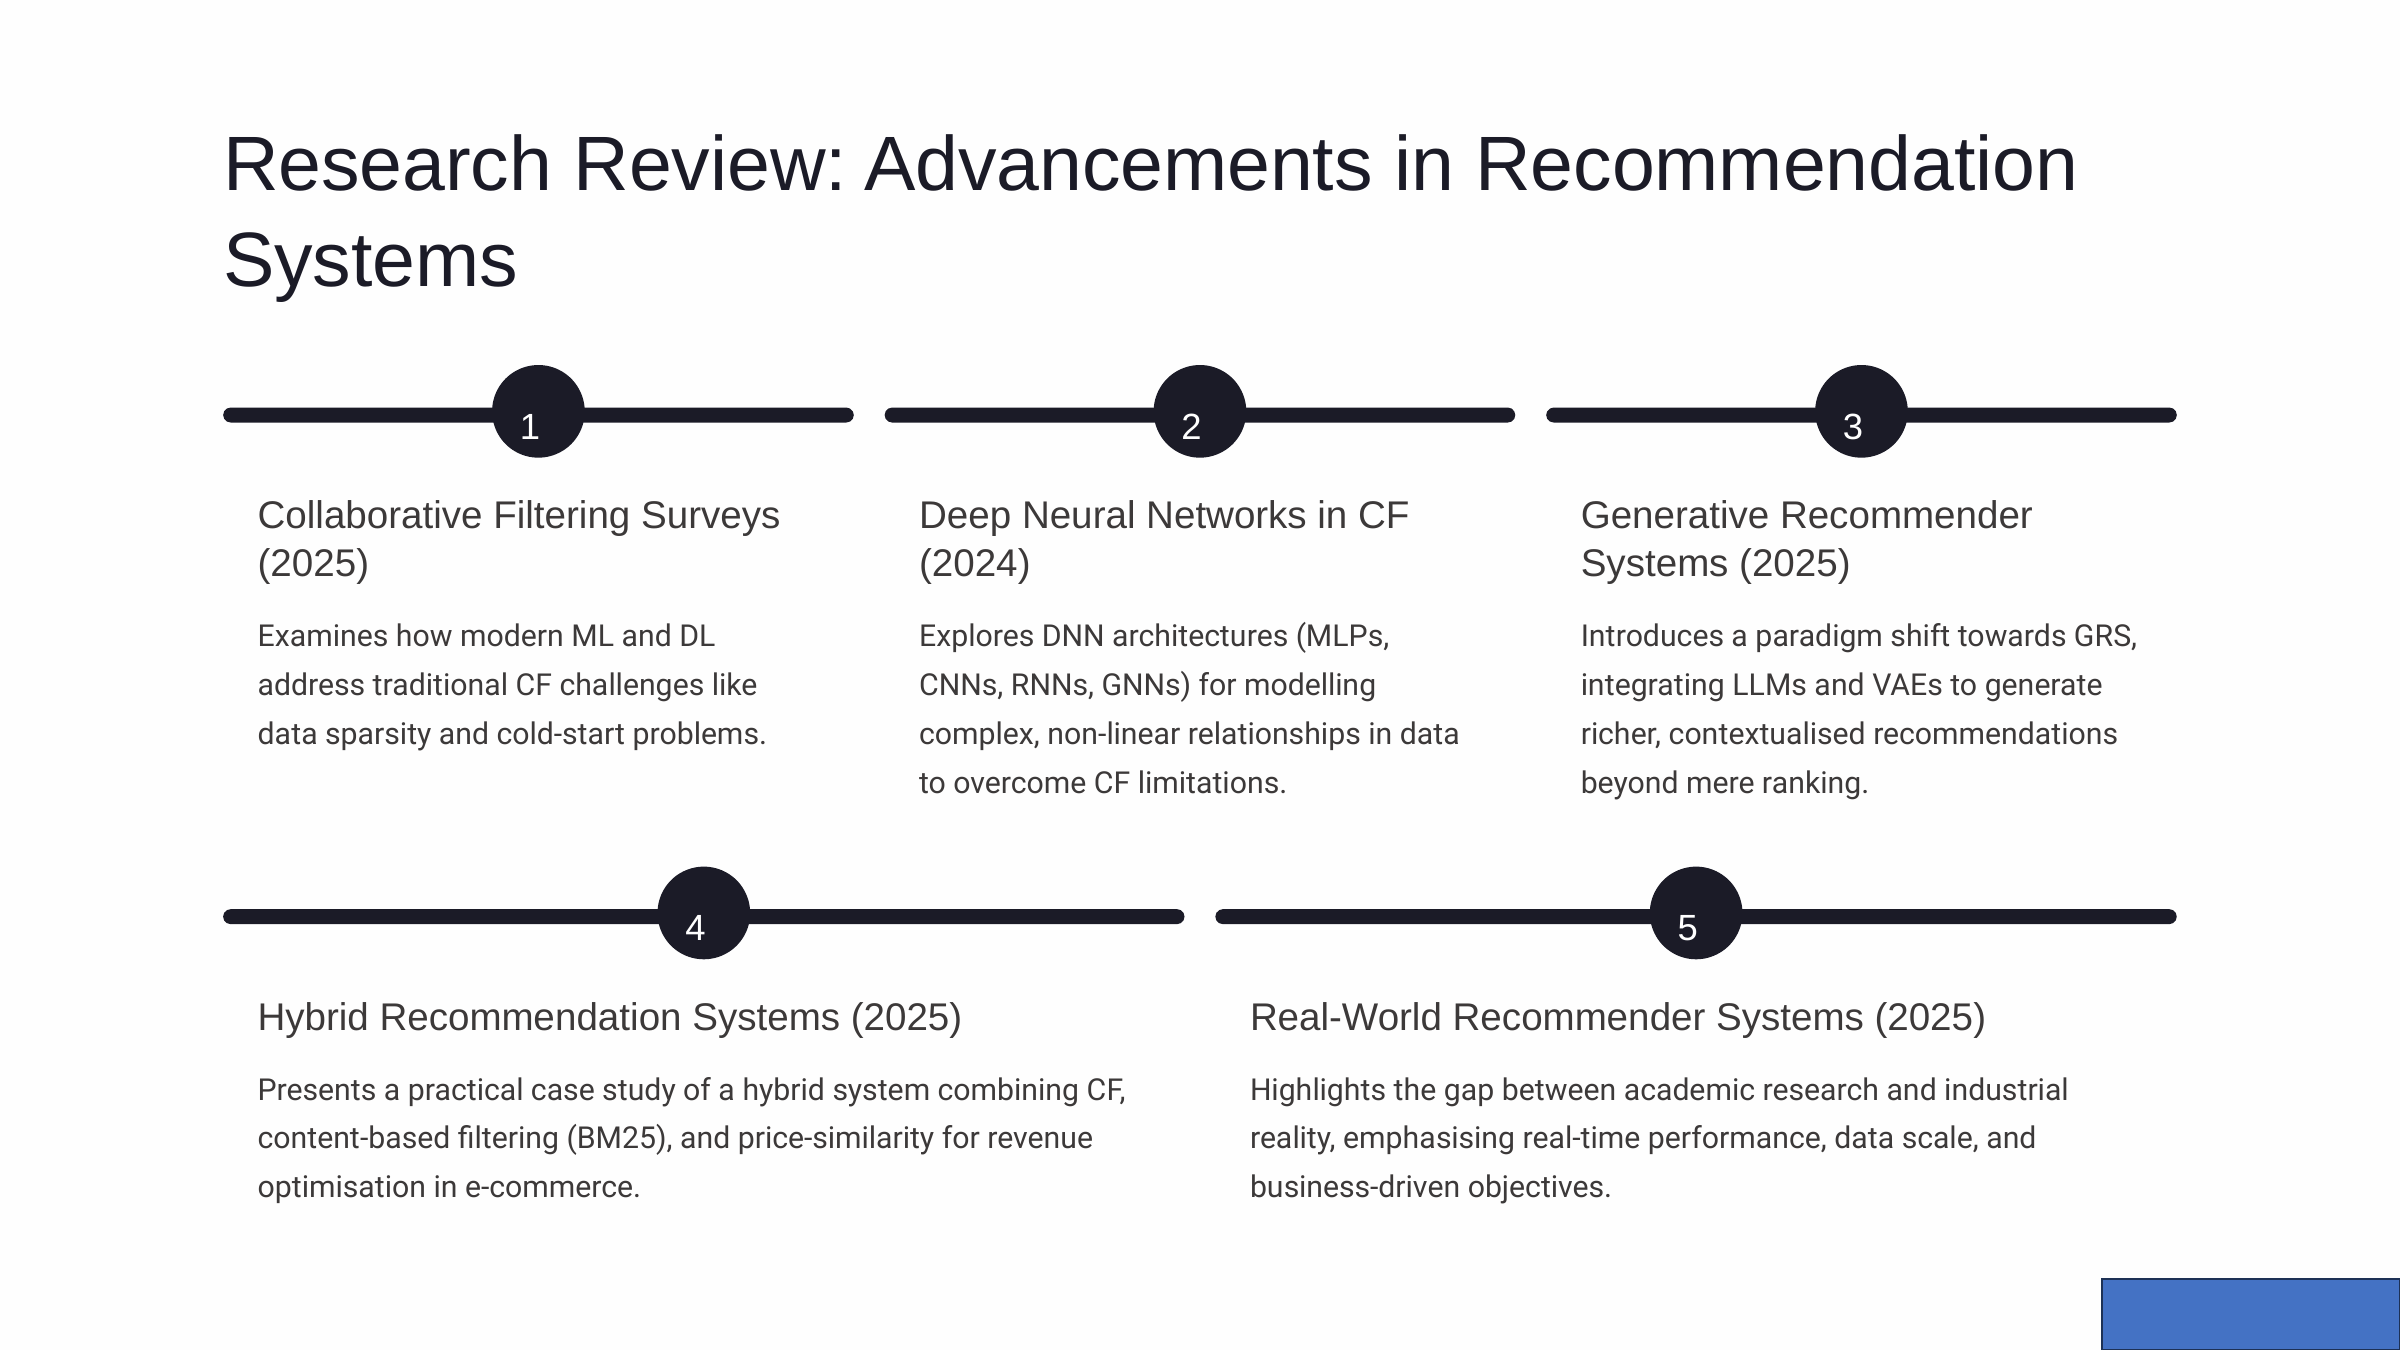

Research Review: Advancements in Recommendation Systems

1
2
3

Collaborative Filtering Surveys (2025)
Deep Neural Networks in CF (2024)
Generative Recommender Systems (2025)
Examines how modern ML and DL address traditional CF challenges like data sparsity and cold-start problems.
Explores DNN architectures (MLPs, CNNs, RNNs, GNNs) for modelling complex, non-linear relationships in data to overcome CF limitations.
Introduces a paradigm shift towards GRS, integrating LLMs and VAEs to generate richer, contextualised recommendations beyond mere ranking.

4
5

Hybrid Recommendation Systems (2025)
Real-World Recommender Systems (2025)
Presents a practical case study of a hybrid system combining CF, content-based filtering (BM25), and price-similarity for revenue optimisation in e-commerce.
Highlights the gap between academic research and industrial reality, emphasising real-time performance, data scale, and business-driven objectives.